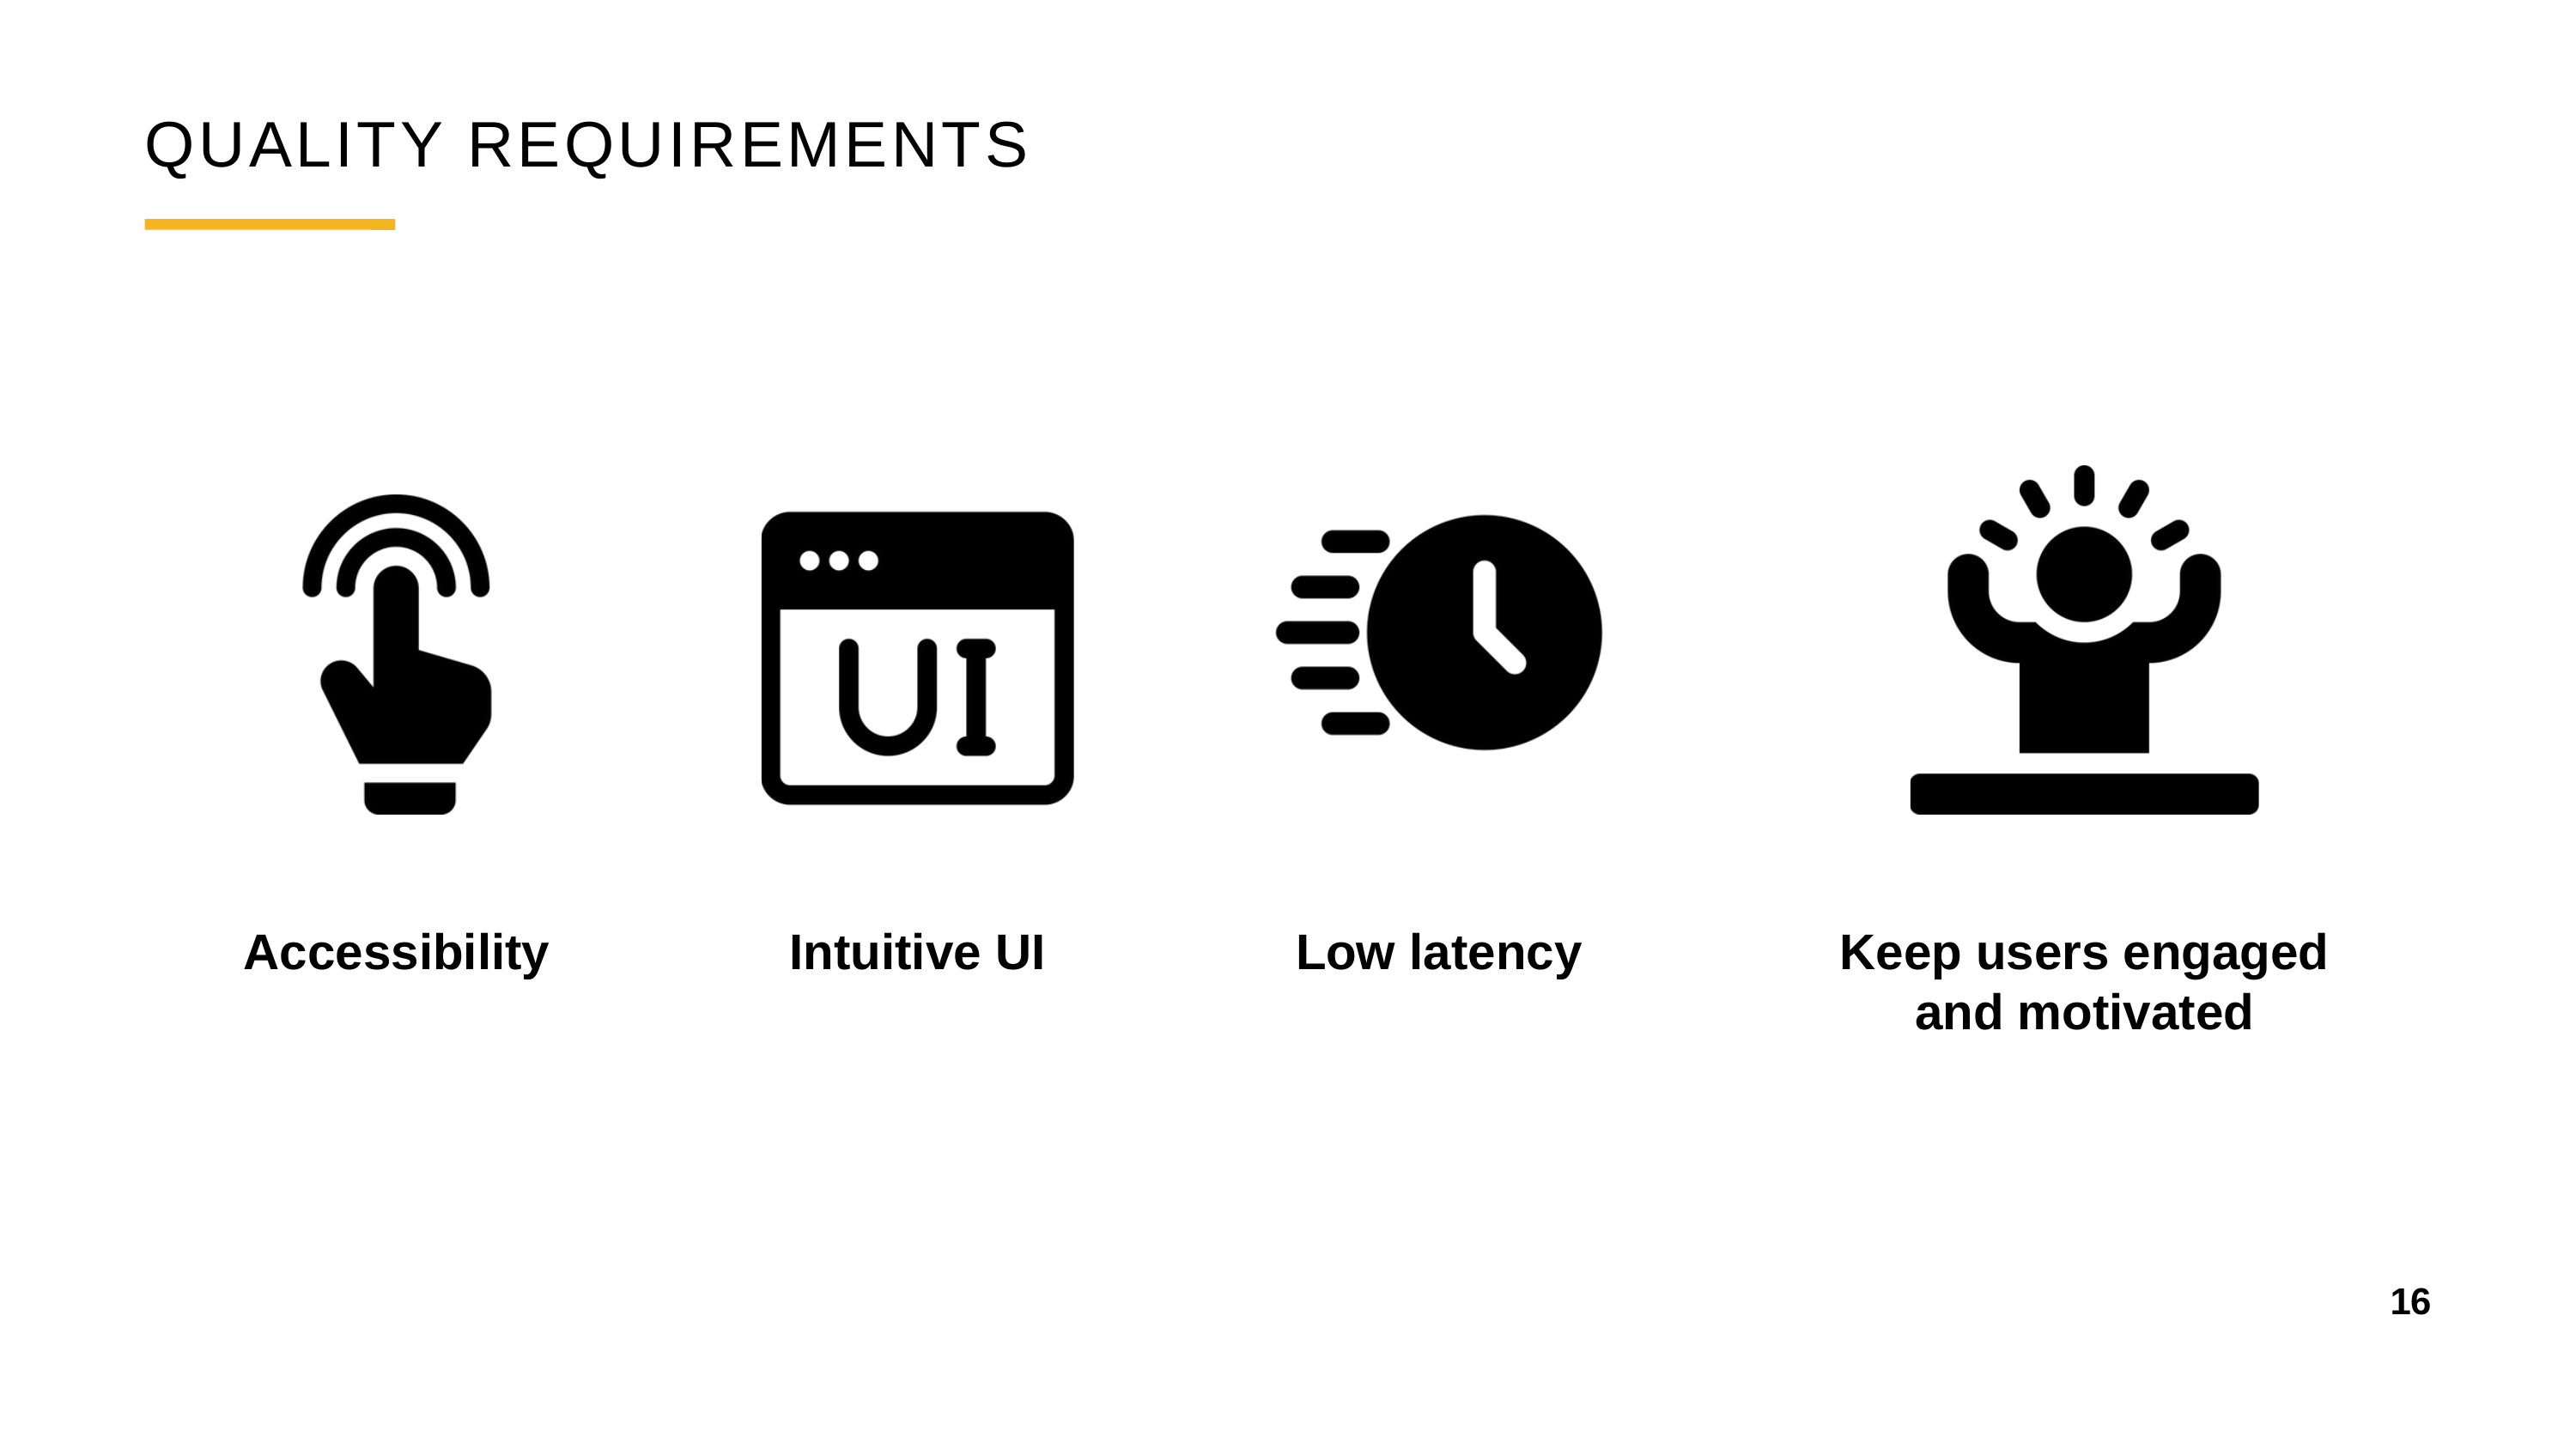

QUALITY REQUIREMENTS

Accessibility
Intuitive UI
Low latency
Keep users engaged and motivated
16